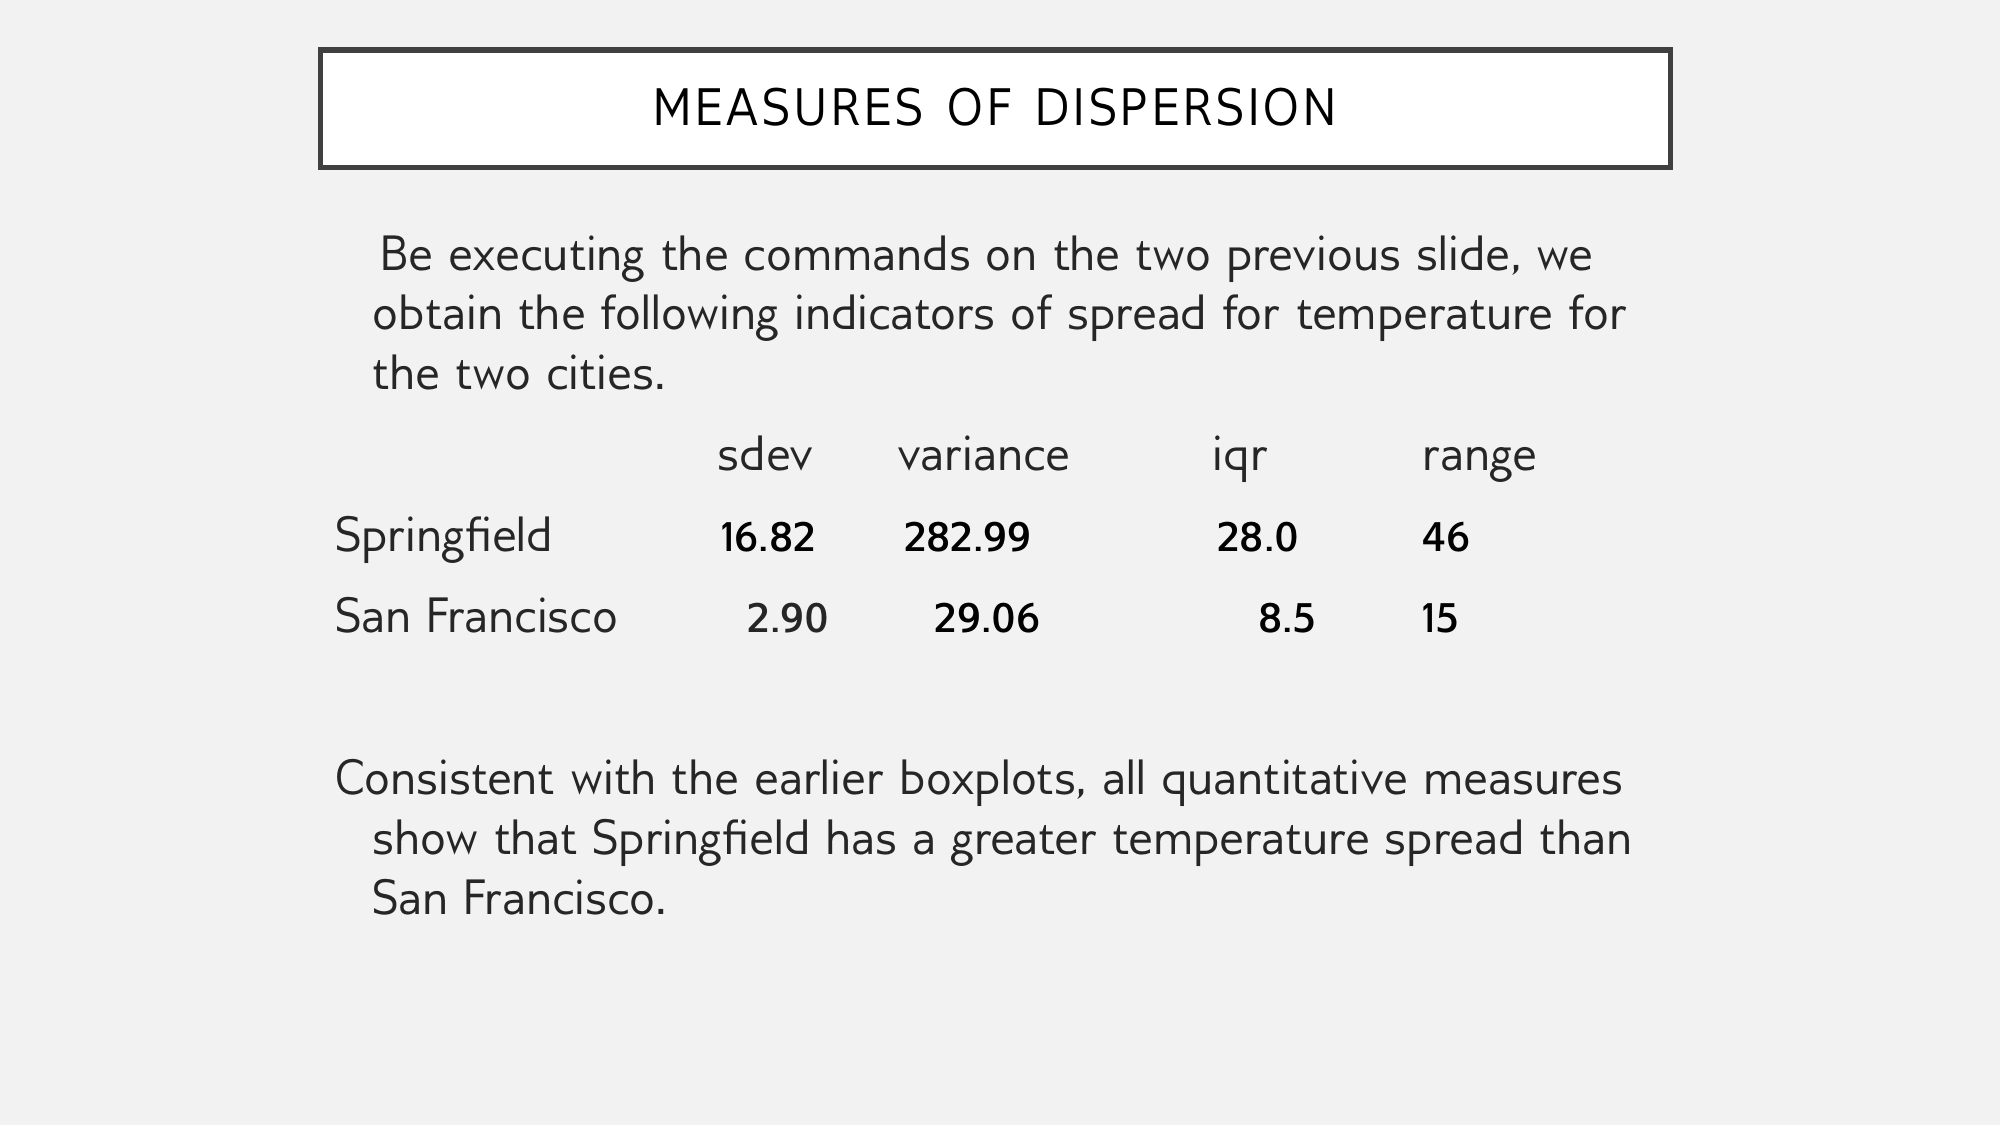

# Measures of Dispersion
   Be executing the commands on the two previous slide, we obtain the following indicators of spread for temperature for the two cities.
			   sdev	     variance	      iqr	          range
Springfield	   16.82	     282.99	       28.0	46
San Francisco	      2.90       29.06	          8.5	15

Consistent with the earlier boxplots, all quantitative measures show that Springfield has a greater temperature spread than San Francisco.